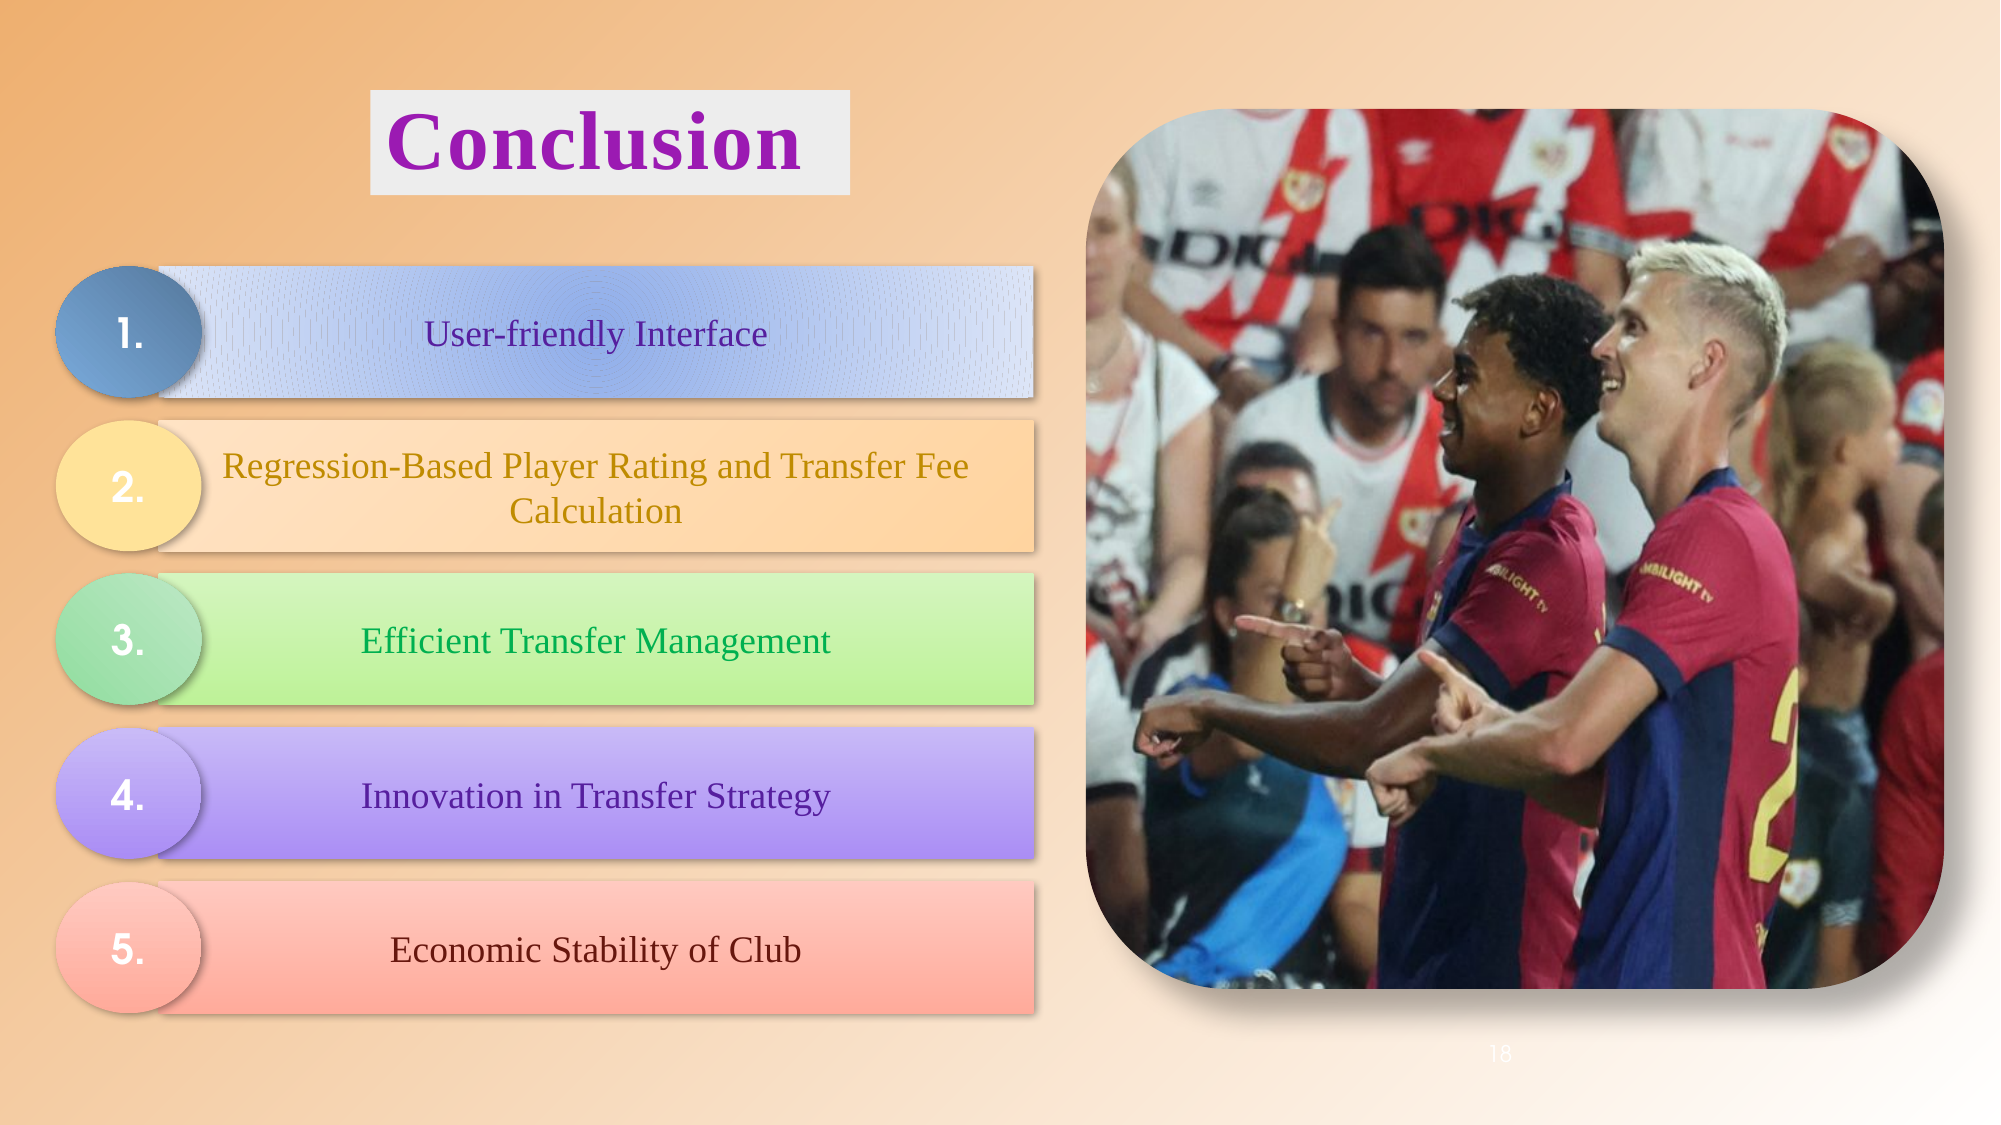

# Conclusion

User-friendly Interface
1.
Regression-Based Player Rating and Transfer Fee Calculation
2.
Efficient Transfer Management
3.
Innovation in Transfer Strategy
4.
Economic Stability of Club
5.
18